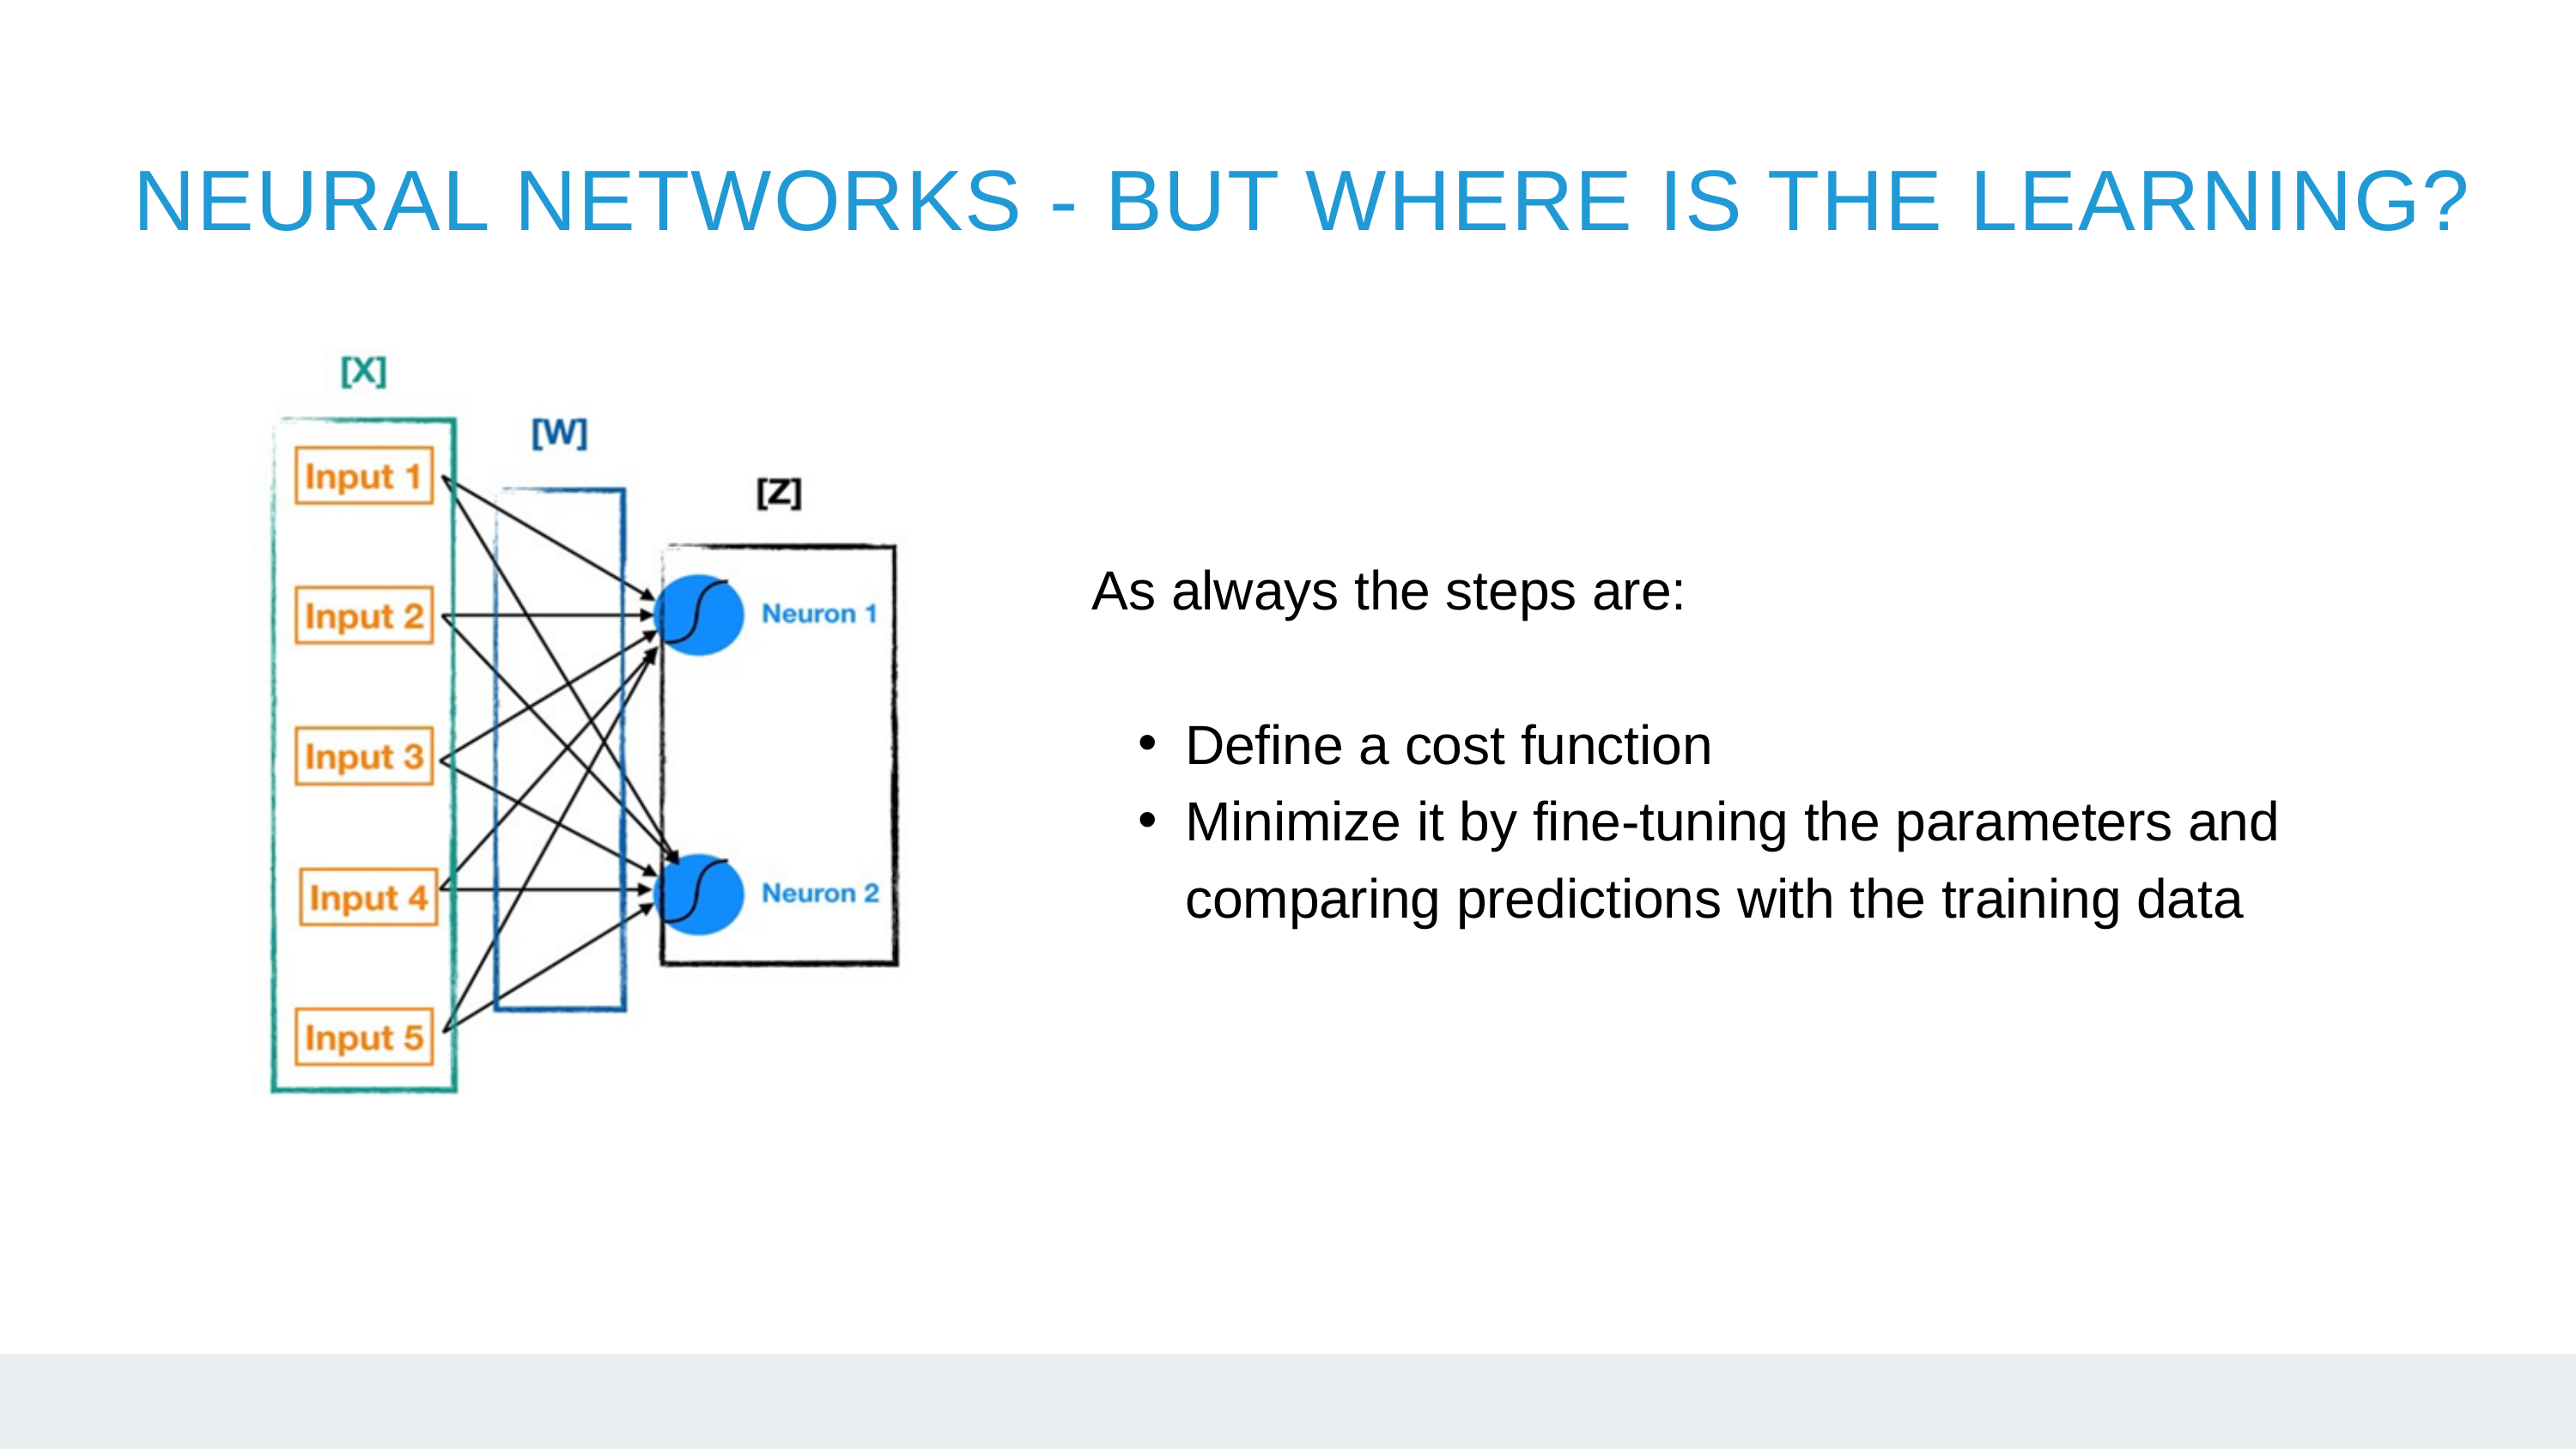

NEURAL NETWORKS - BUT WHERE IS THE LEARNING?

As always the steps are:

Define a cost function
Minimize it by fine-tuning the parameters and comparing predictions with the training data